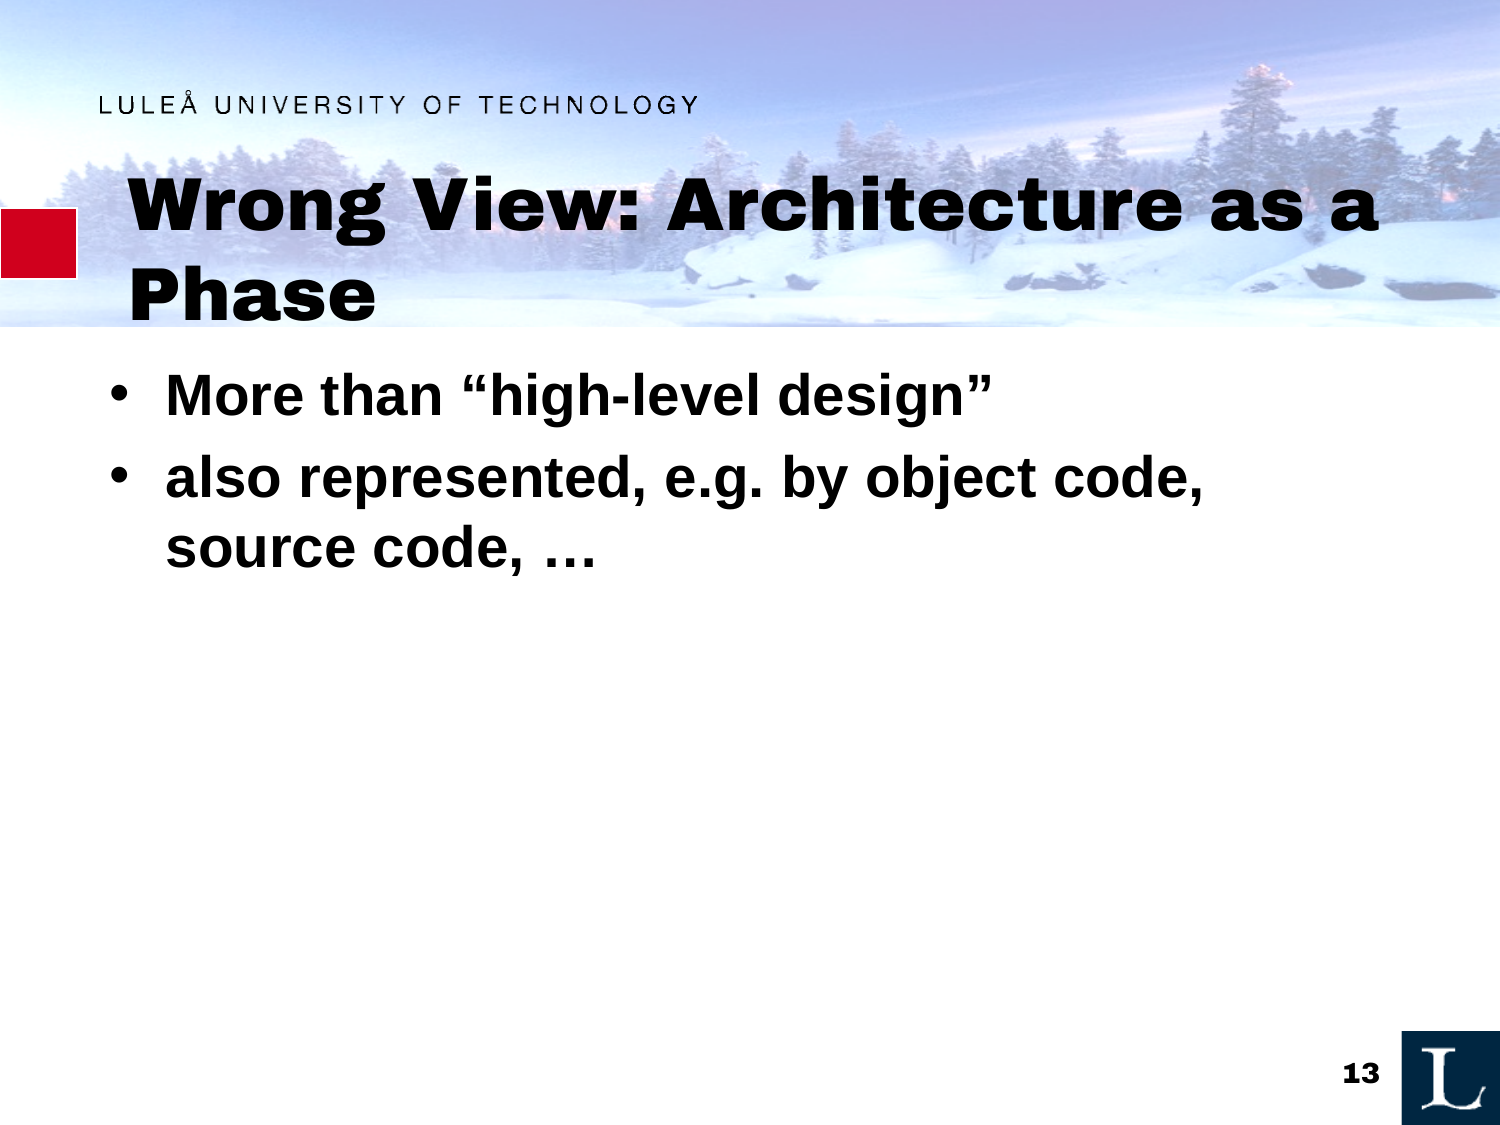

# Wrong View: Architecture as a Phase
More than “high-level design”
also represented, e.g. by object code, source code, …
13